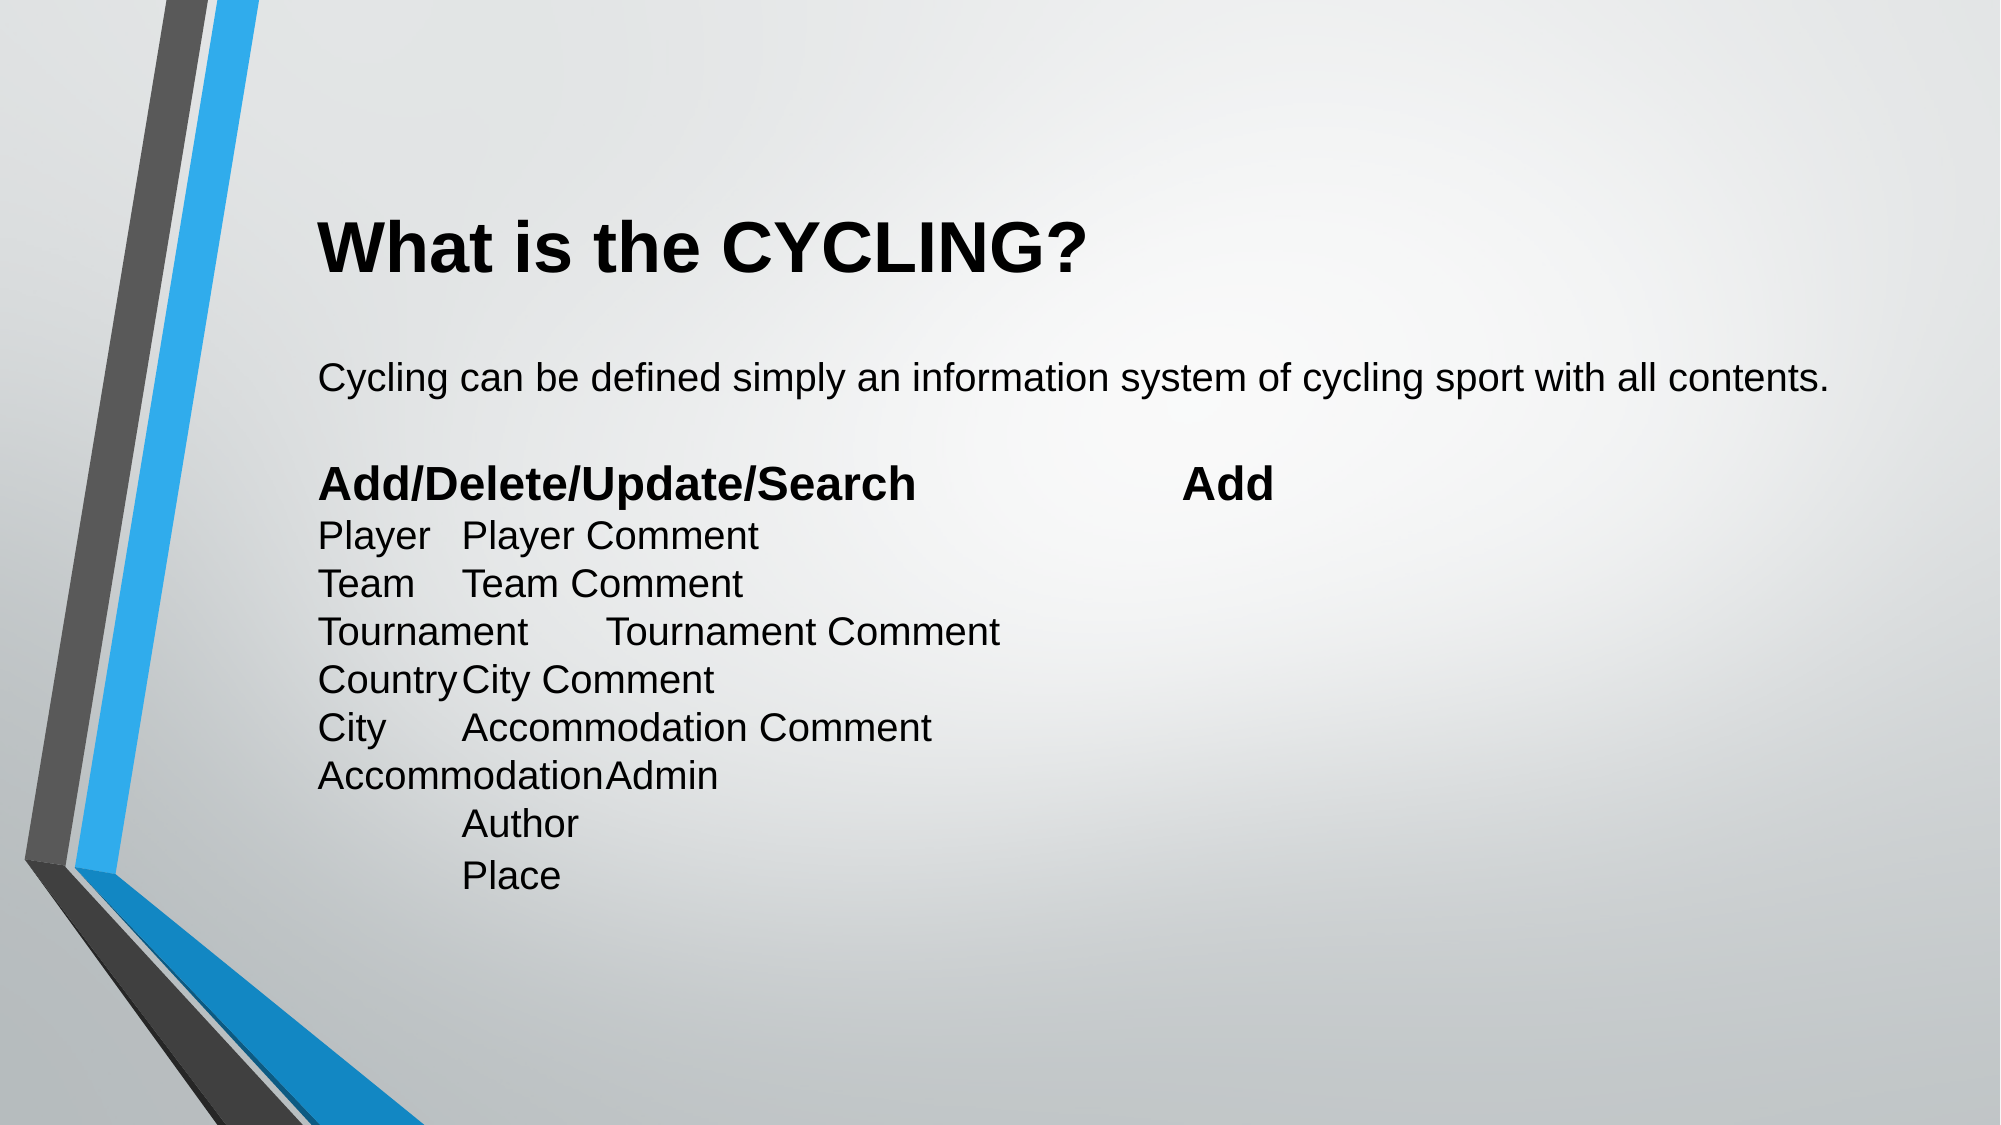

# What is the CYCLING? Cycling can be defined simply an information system of cycling sport with all contents. Add/Delete/Update/Search 			Add Player									Player Comment Team									Team Comment Tournament								Tournament Comment Country									City Comment City										Accommodation Comment Accommodation							Admin Author Place